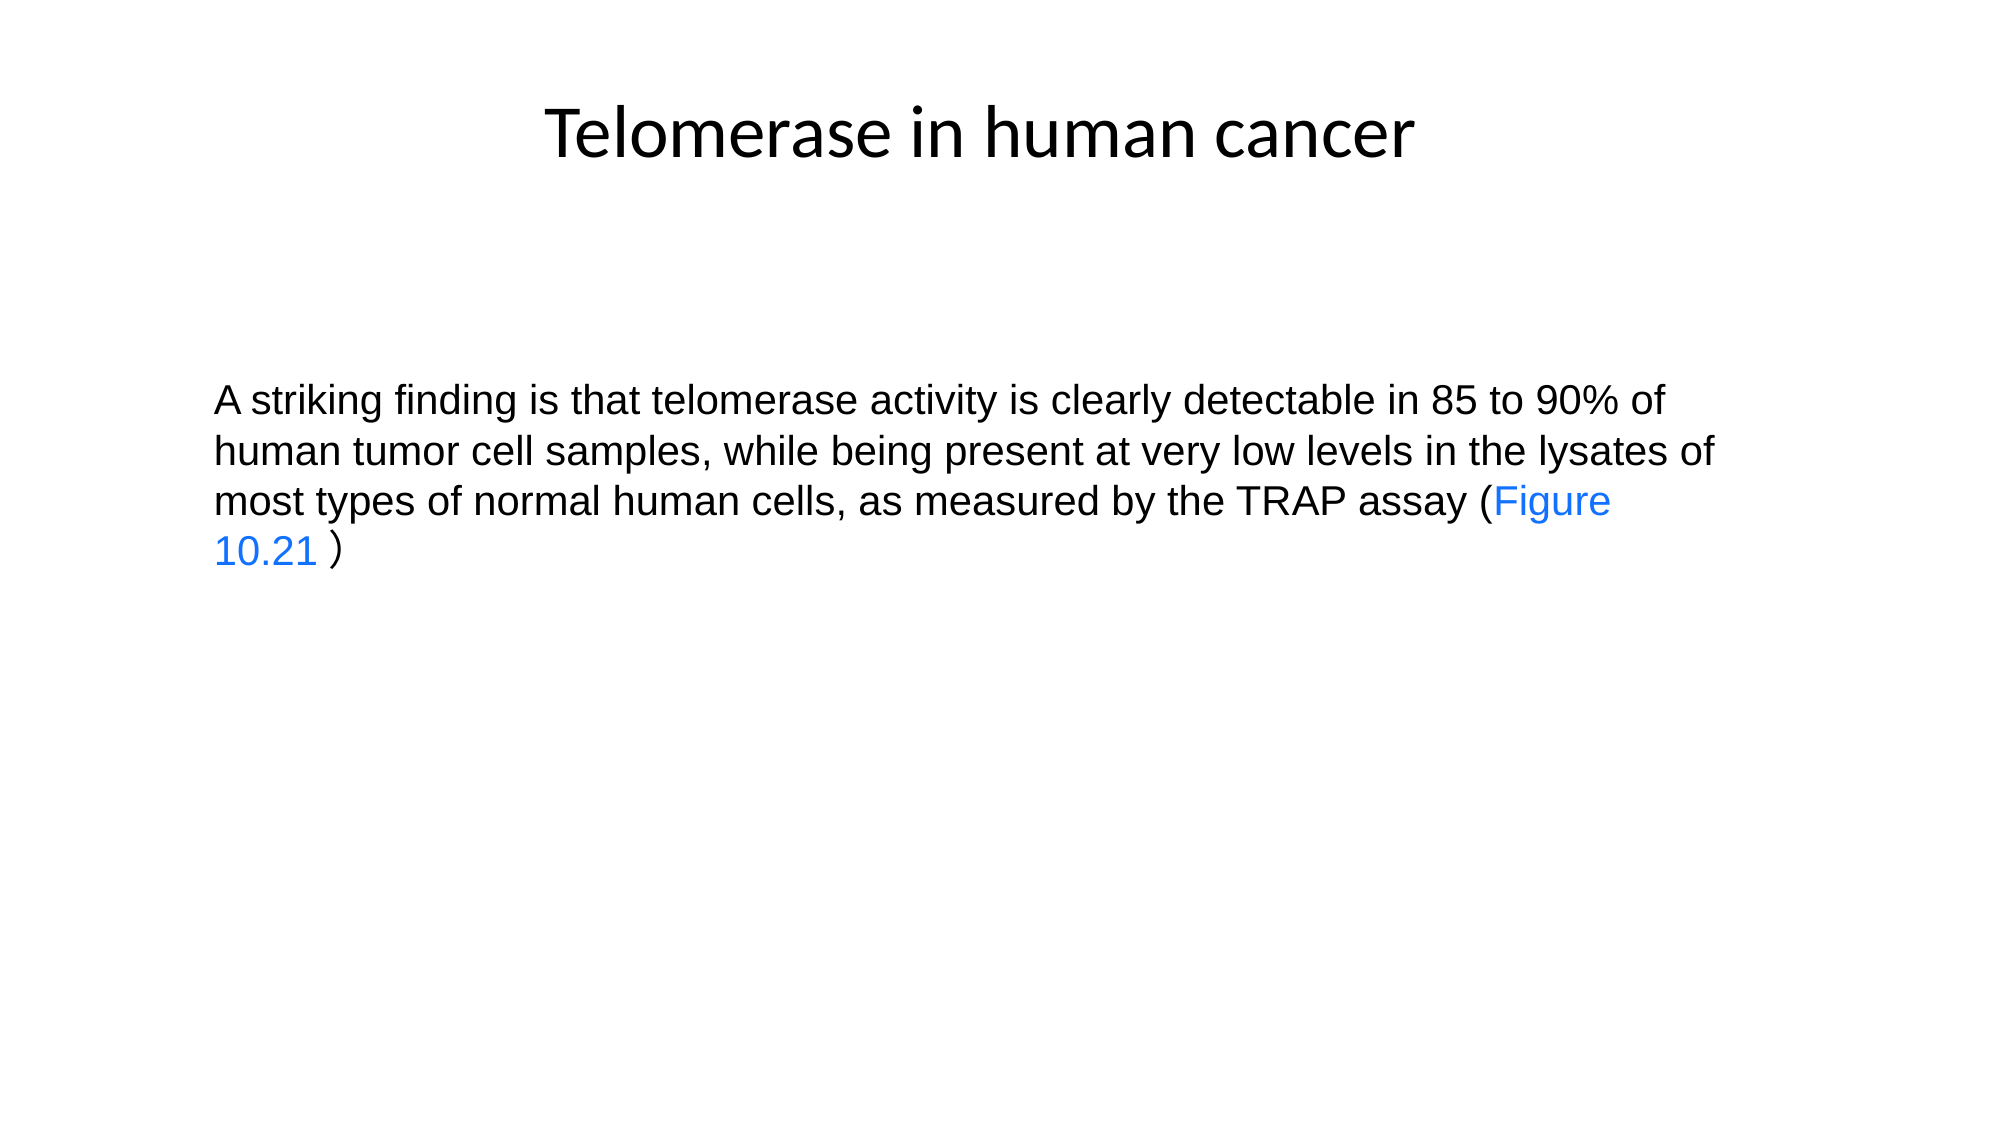

Telomerase in human cancer
A striking finding is that telomerase activity is clearly detectable in 85 to 90% of human tumor cell samples, while being present at very low levels in the lysates of most types of normal human cells, as measured by the TRAP assay (Figure 10.21）